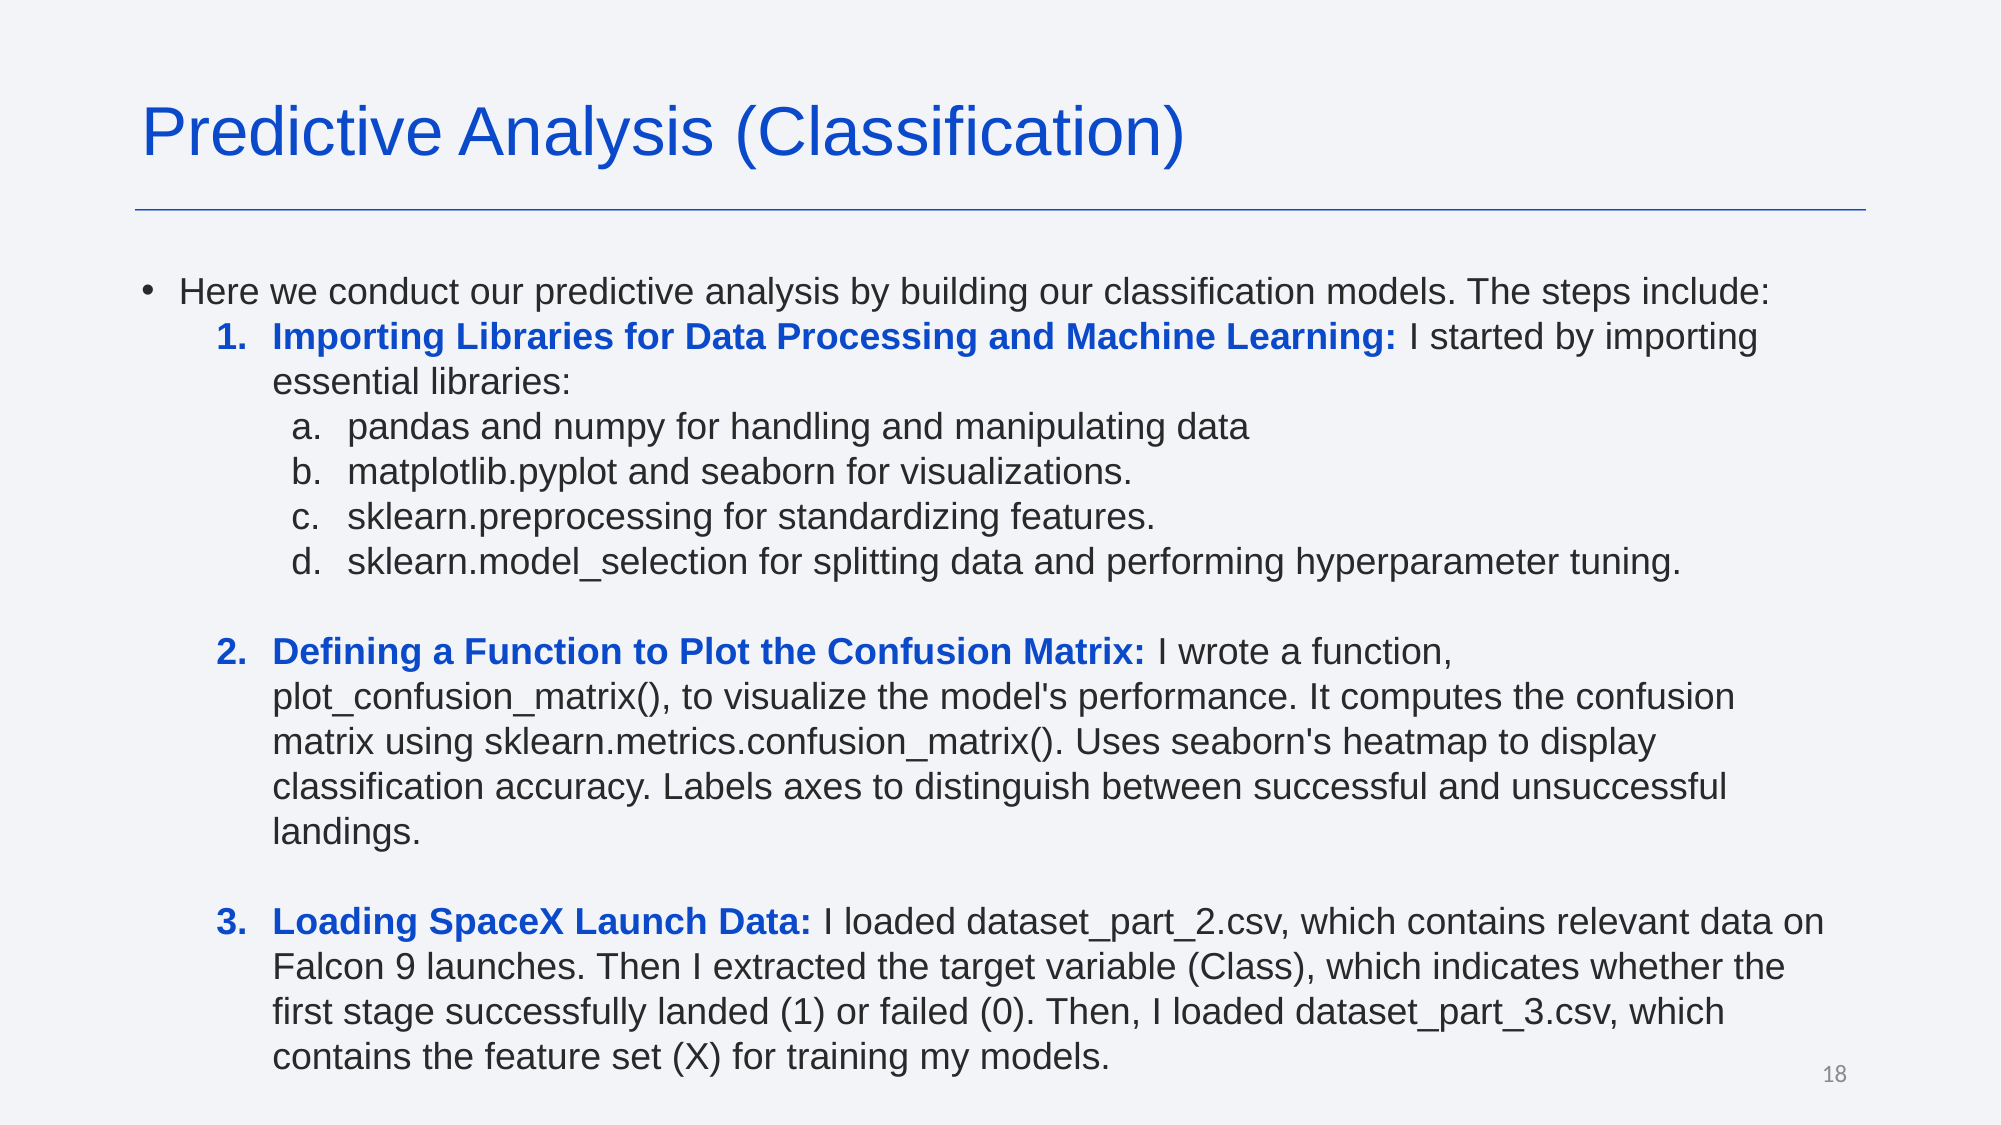

Predictive Analysis (Classification)
Here we conduct our predictive analysis by building our classification models. The steps include:
Importing Libraries for Data Processing and Machine Learning: I started by importing essential libraries:
pandas and numpy for handling and manipulating data
matplotlib.pyplot and seaborn for visualizations.
sklearn.preprocessing for standardizing features.
sklearn.model_selection for splitting data and performing hyperparameter tuning.
Defining a Function to Plot the Confusion Matrix: I wrote a function, plot_confusion_matrix(), to visualize the model's performance. It computes the confusion matrix using sklearn.metrics.confusion_matrix(). Uses seaborn's heatmap to display classification accuracy. Labels axes to distinguish between successful and unsuccessful landings.
Loading SpaceX Launch Data: I loaded dataset_part_2.csv, which contains relevant data on Falcon 9 launches. Then I extracted the target variable (Class), which indicates whether the first stage successfully landed (1) or failed (0). Then, I loaded dataset_part_3.csv, which contains the feature set (X) for training my models.
18